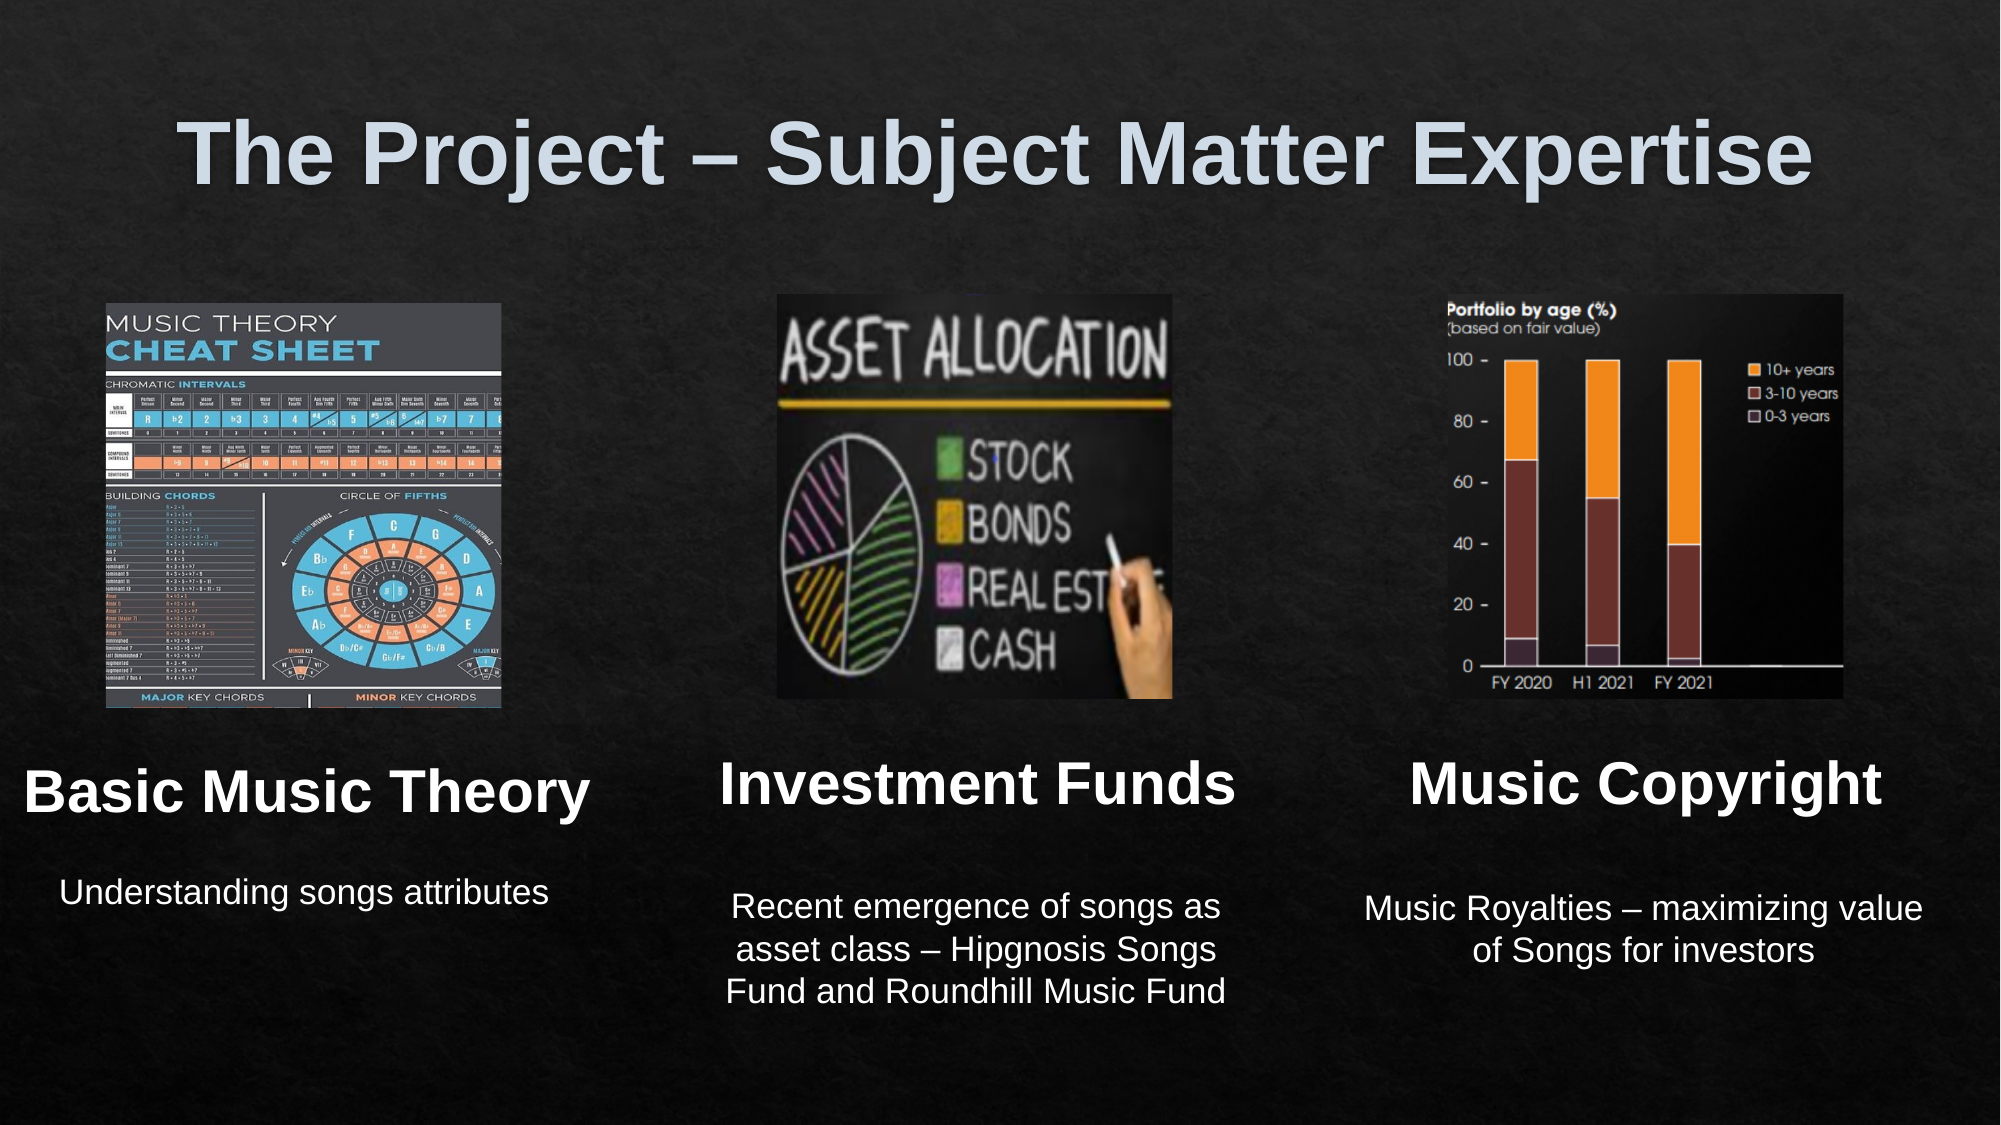

# The Project – Subject Matter Expertise
Basic Music Theory
Understanding songs attributes
Investment Funds
Recent emergence of songs as asset class – Hipgnosis Songs Fund and Roundhill Music Fund
Music Copyright
Music Royalties – maximizing value of Songs for investors